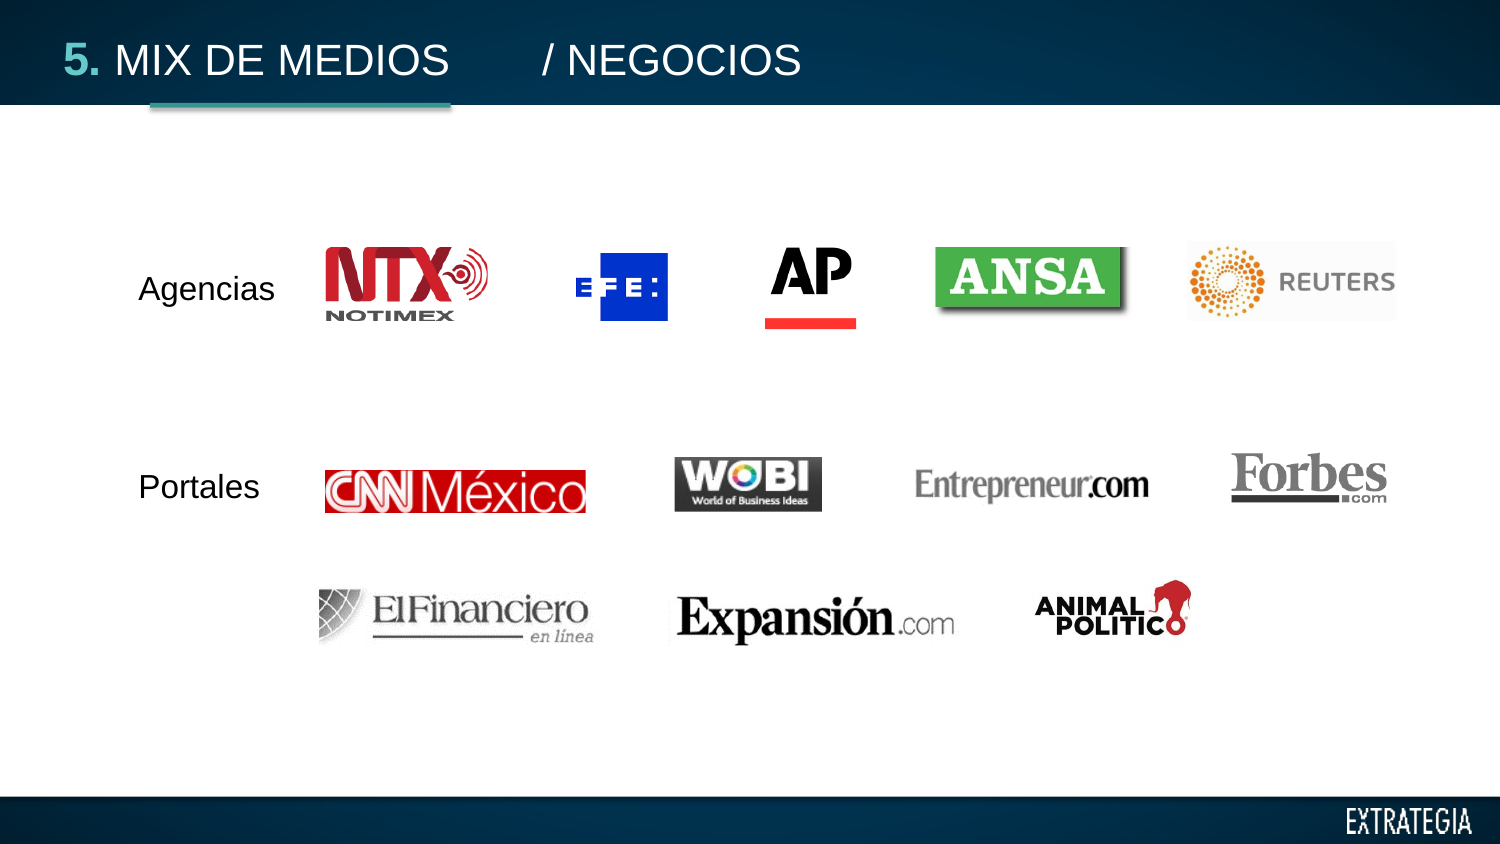

5. MIX DE MEDIOS	/ NEGOCIOS

Agencias

Portales